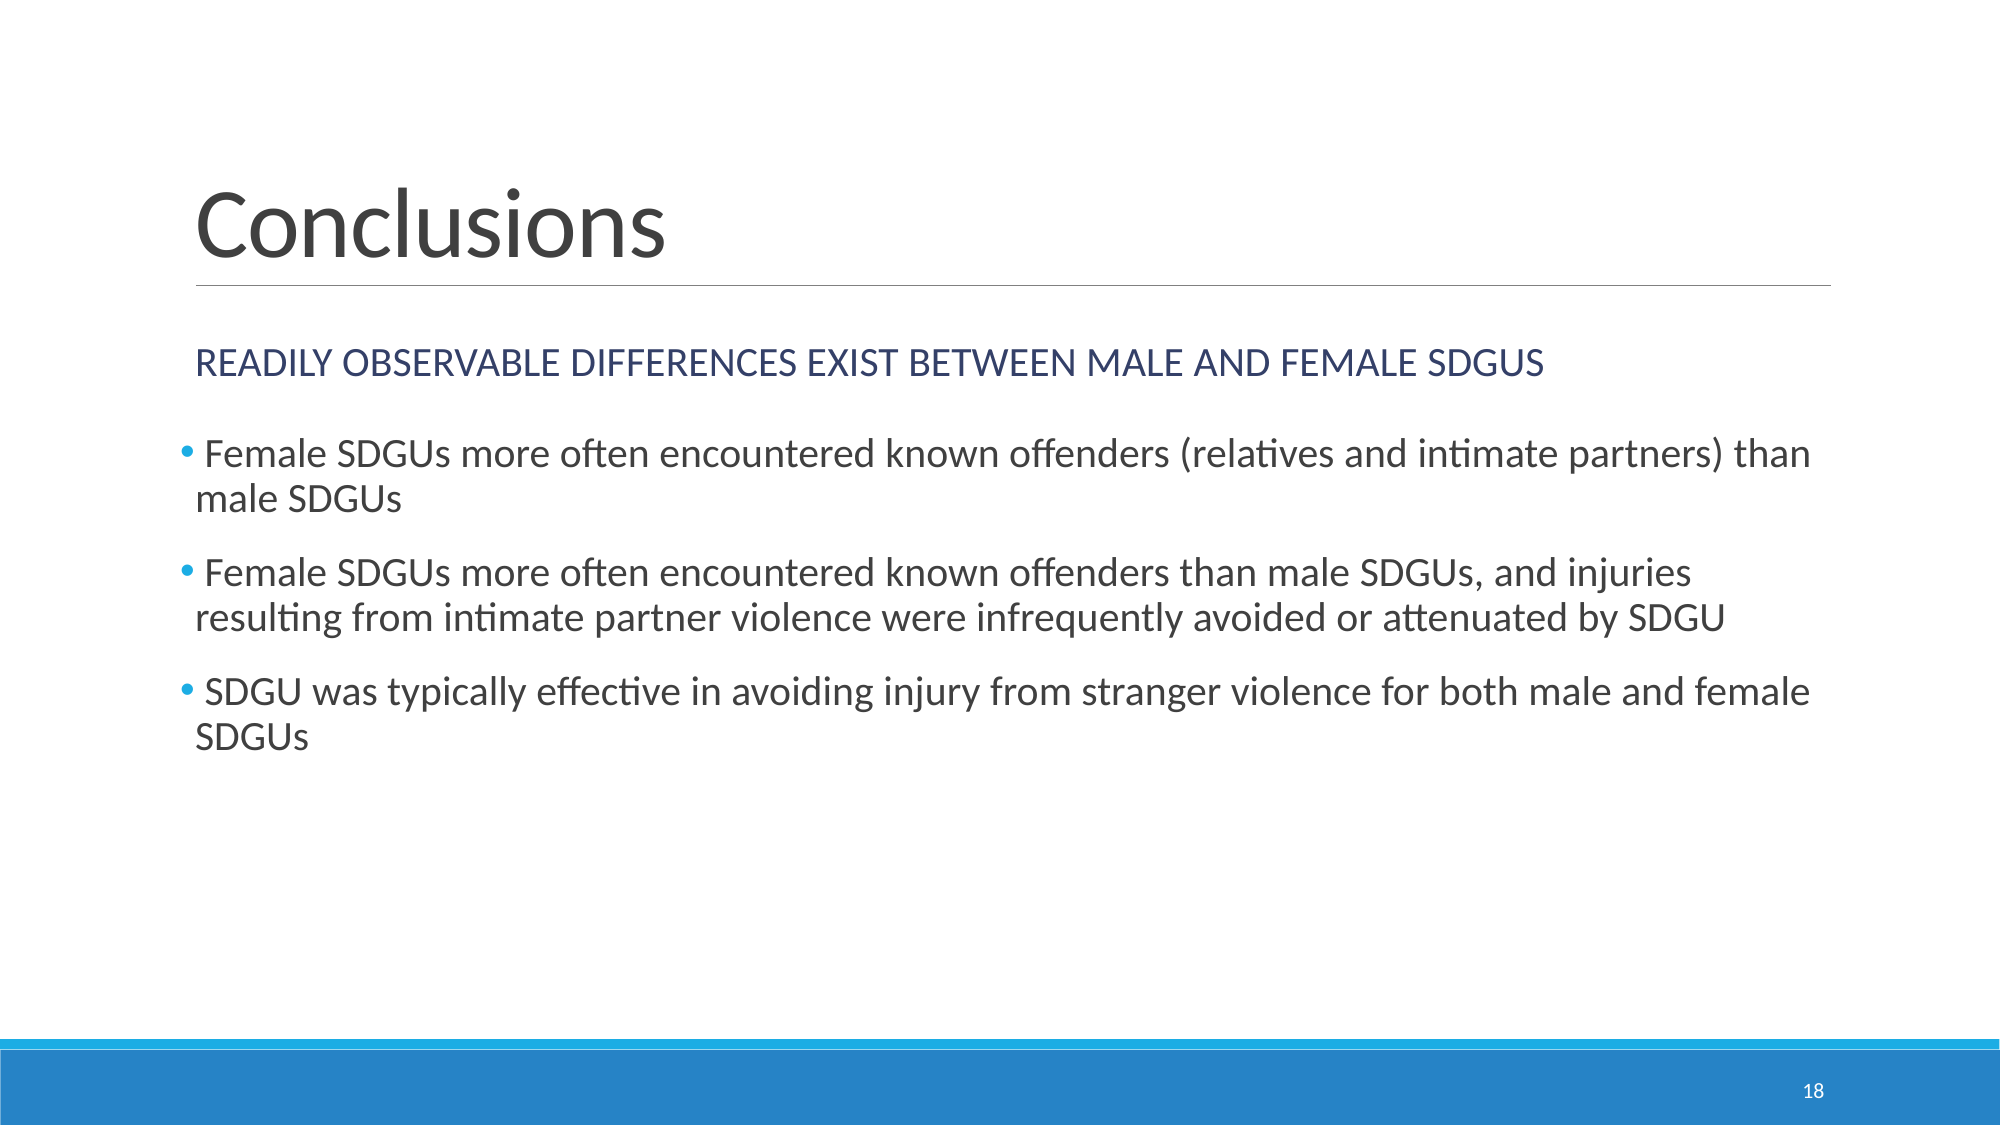

# Conclusions
Readily observable differences exist between male and female sdgus
 Female SDGUs more often encountered known offenders (relatives and intimate partners) than male SDGUs
 Female SDGUs more often encountered known offenders than male SDGUs, and injuries resulting from intimate partner violence were infrequently avoided or attenuated by SDGU
 SDGU was typically effective in avoiding injury from stranger violence for both male and female SDGUs
18